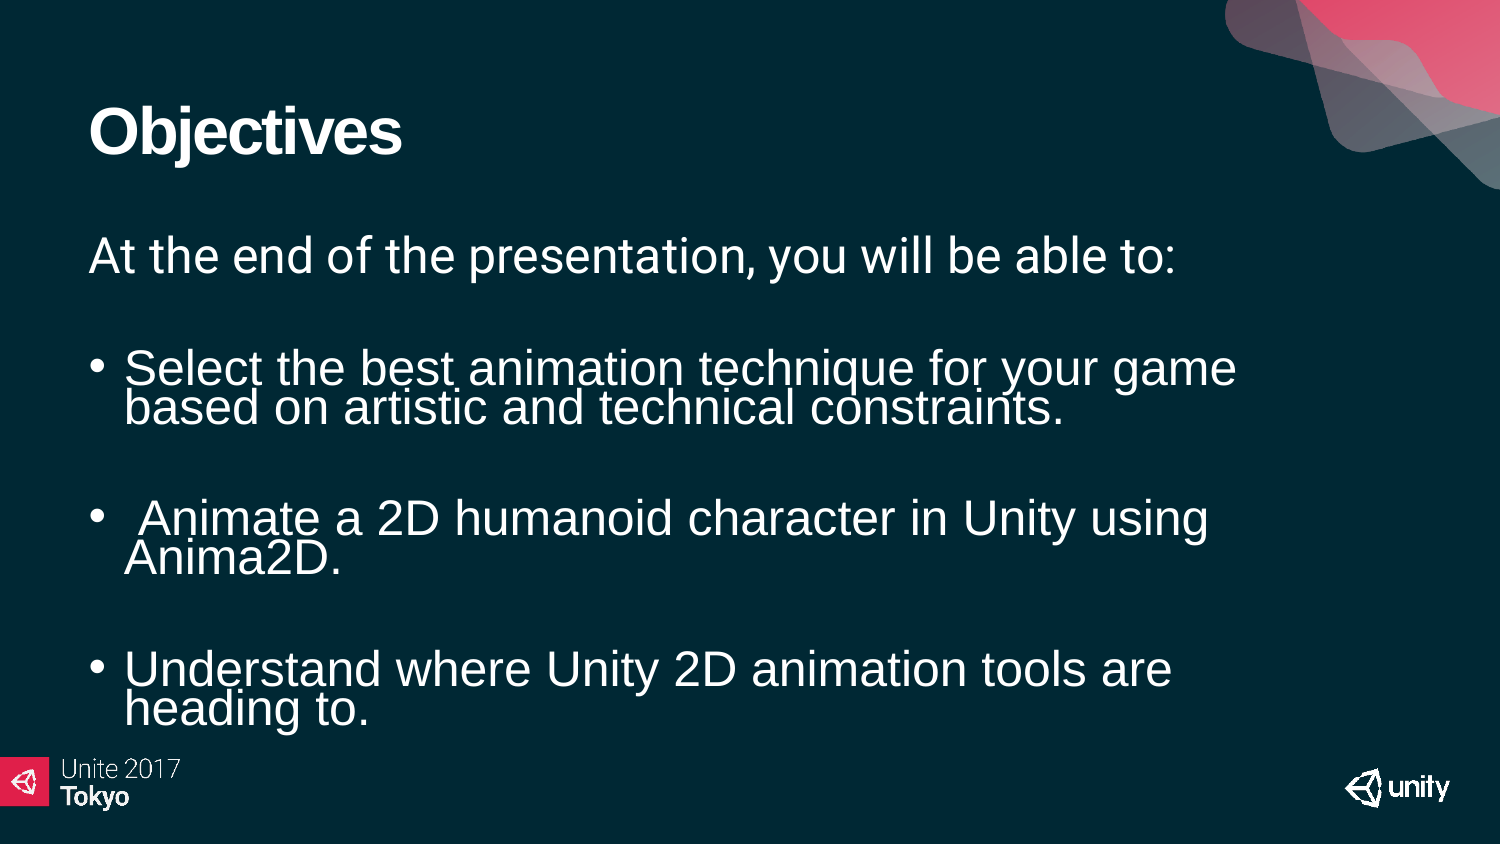

# Objectives
At the end of the presentation, you will be able to:

Select the best animation technique for your game based on artistic and technical constraints.

 Animate a 2D humanoid character in Unity using Anima2D.

Understand where Unity 2D animation tools are heading to.